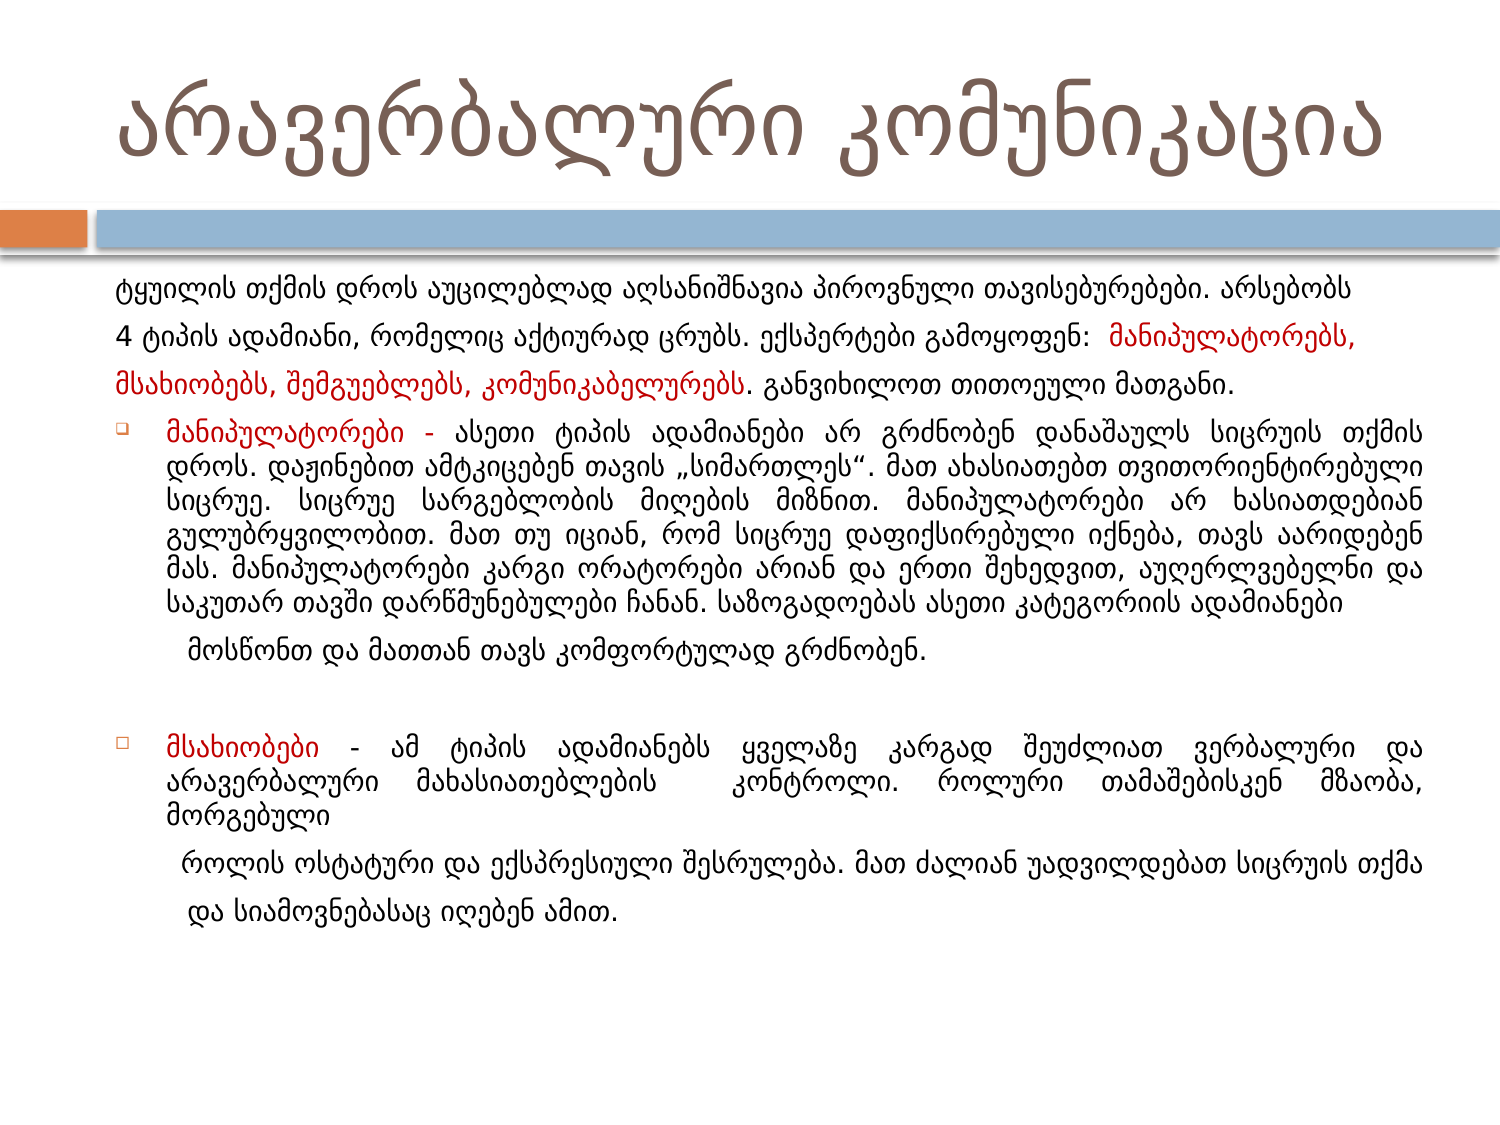

# არავერბალური კომუნიკაცია
ტყუილის თქმის დროს აუცილებლად აღსანიშნავია პიროვნული თავისებურებები. არსებობს
4 ტიპის ადამიანი, რომელიც აქტიურად ცრუბს. ექსპერტები გამოყოფენ:  მანიპულატორებს,
მსახიობებს, შემგუებლებს, კომუნიკაბელურებს. განვიხილოთ თითოეული მათგანი.
მანიპულატორები - ასეთი ტიპის ადამიანები არ გრძნობენ დანაშაულს სიცრუის თქმის დროს. დაჟინებით ამტკიცებენ თავის „სიმართლეს“. მათ ახასიათებთ თვითორიენტირებული სიცრუე. სიცრუე სარგებლობის მიღების მიზნით. მანიპულატორები არ ხასიათდებიან გულუბრყვილობით. მათ თუ იციან, რომ სიცრუე დაფიქსირებული იქნება, თავს აარიდებენ მას. მანიპულატორები კარგი ორატორები არიან და ერთი შეხედვით, აუღერლვებელნი და საკუთარ თავში დარწმუნებულები ჩანან. საზოგადოებას ასეთი კატეგორიის ადამიანები
        მოსწონთ და მათთან თავს კომფორტულად გრძნობენ.

მსახიობები - ამ ტიპის ადამიანებს ყველაზე კარგად შეუძლიათ ვერბალური და არავერბალური მახასიათებლების  კონტროლი. როლური თამაშებისკენ მზაობა, მორგებული
       როლის ოსტატური და ექსპრესიული შესრულება. მათ ძალიან უადვილდებათ სიცრუის თქმა
        და სიამოვნებასაც იღებენ ამით.